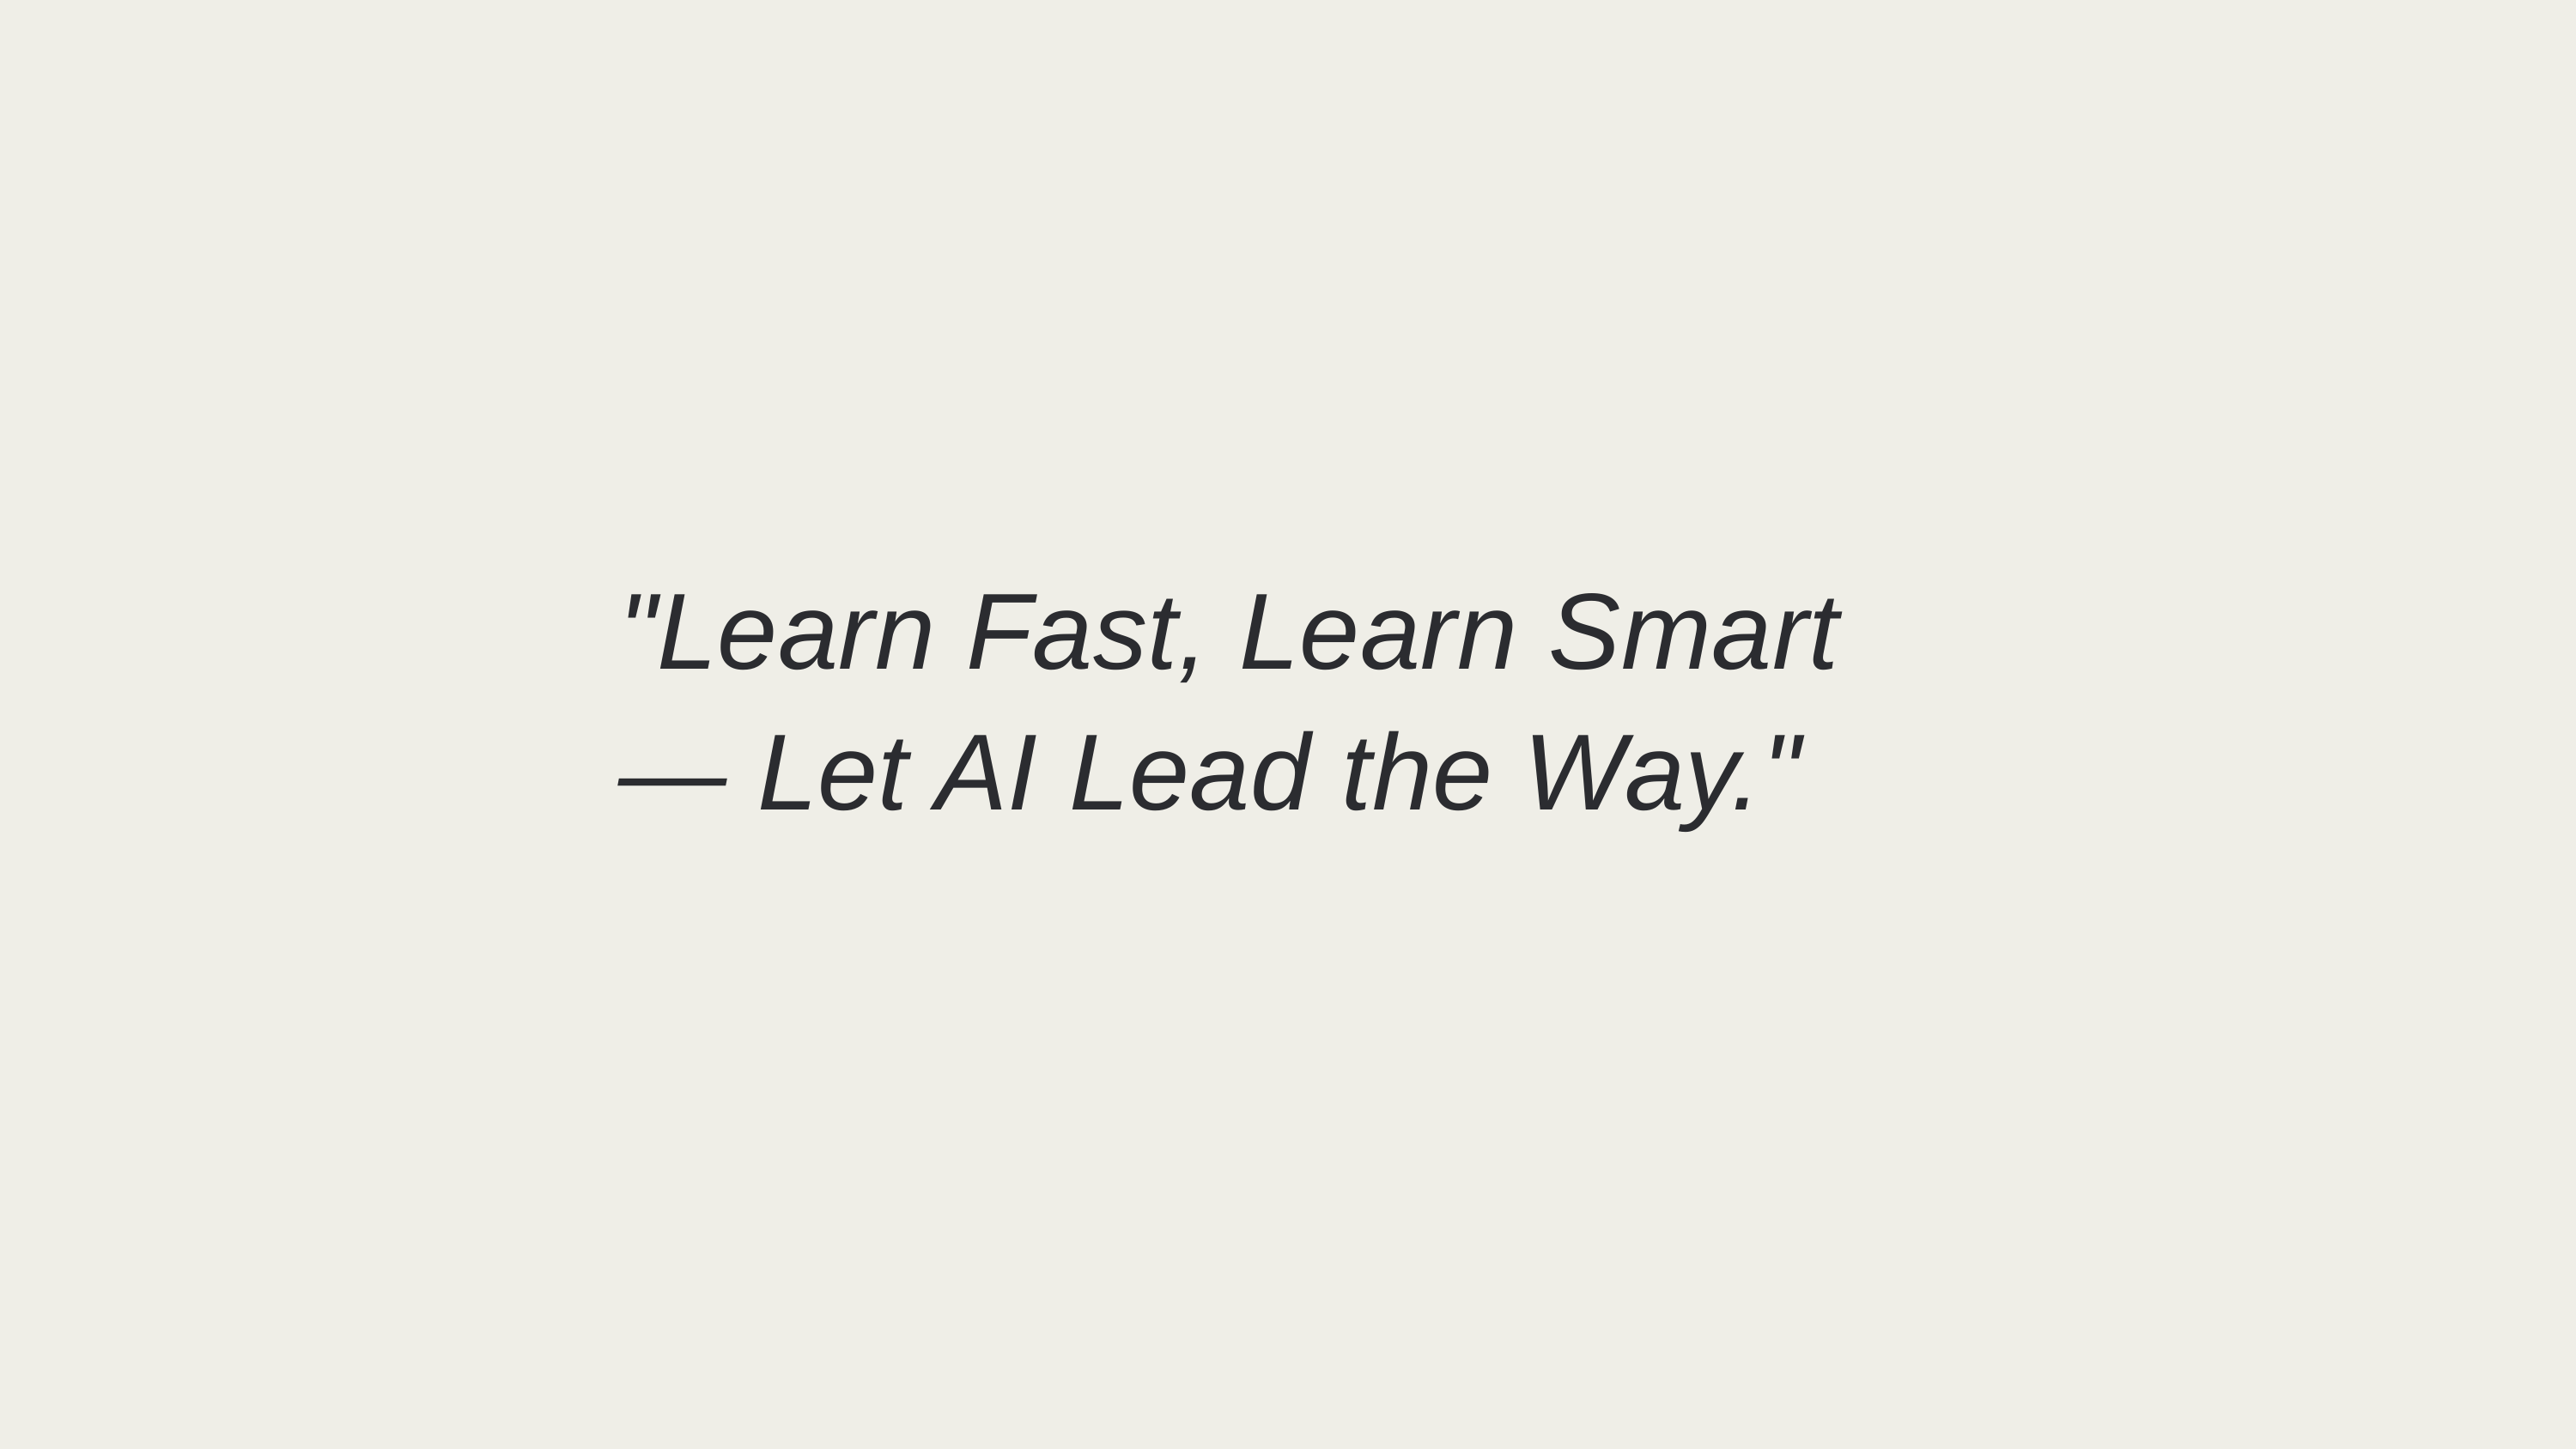

"Learn Fast, Learn Smart — Let AI Lead the Way."